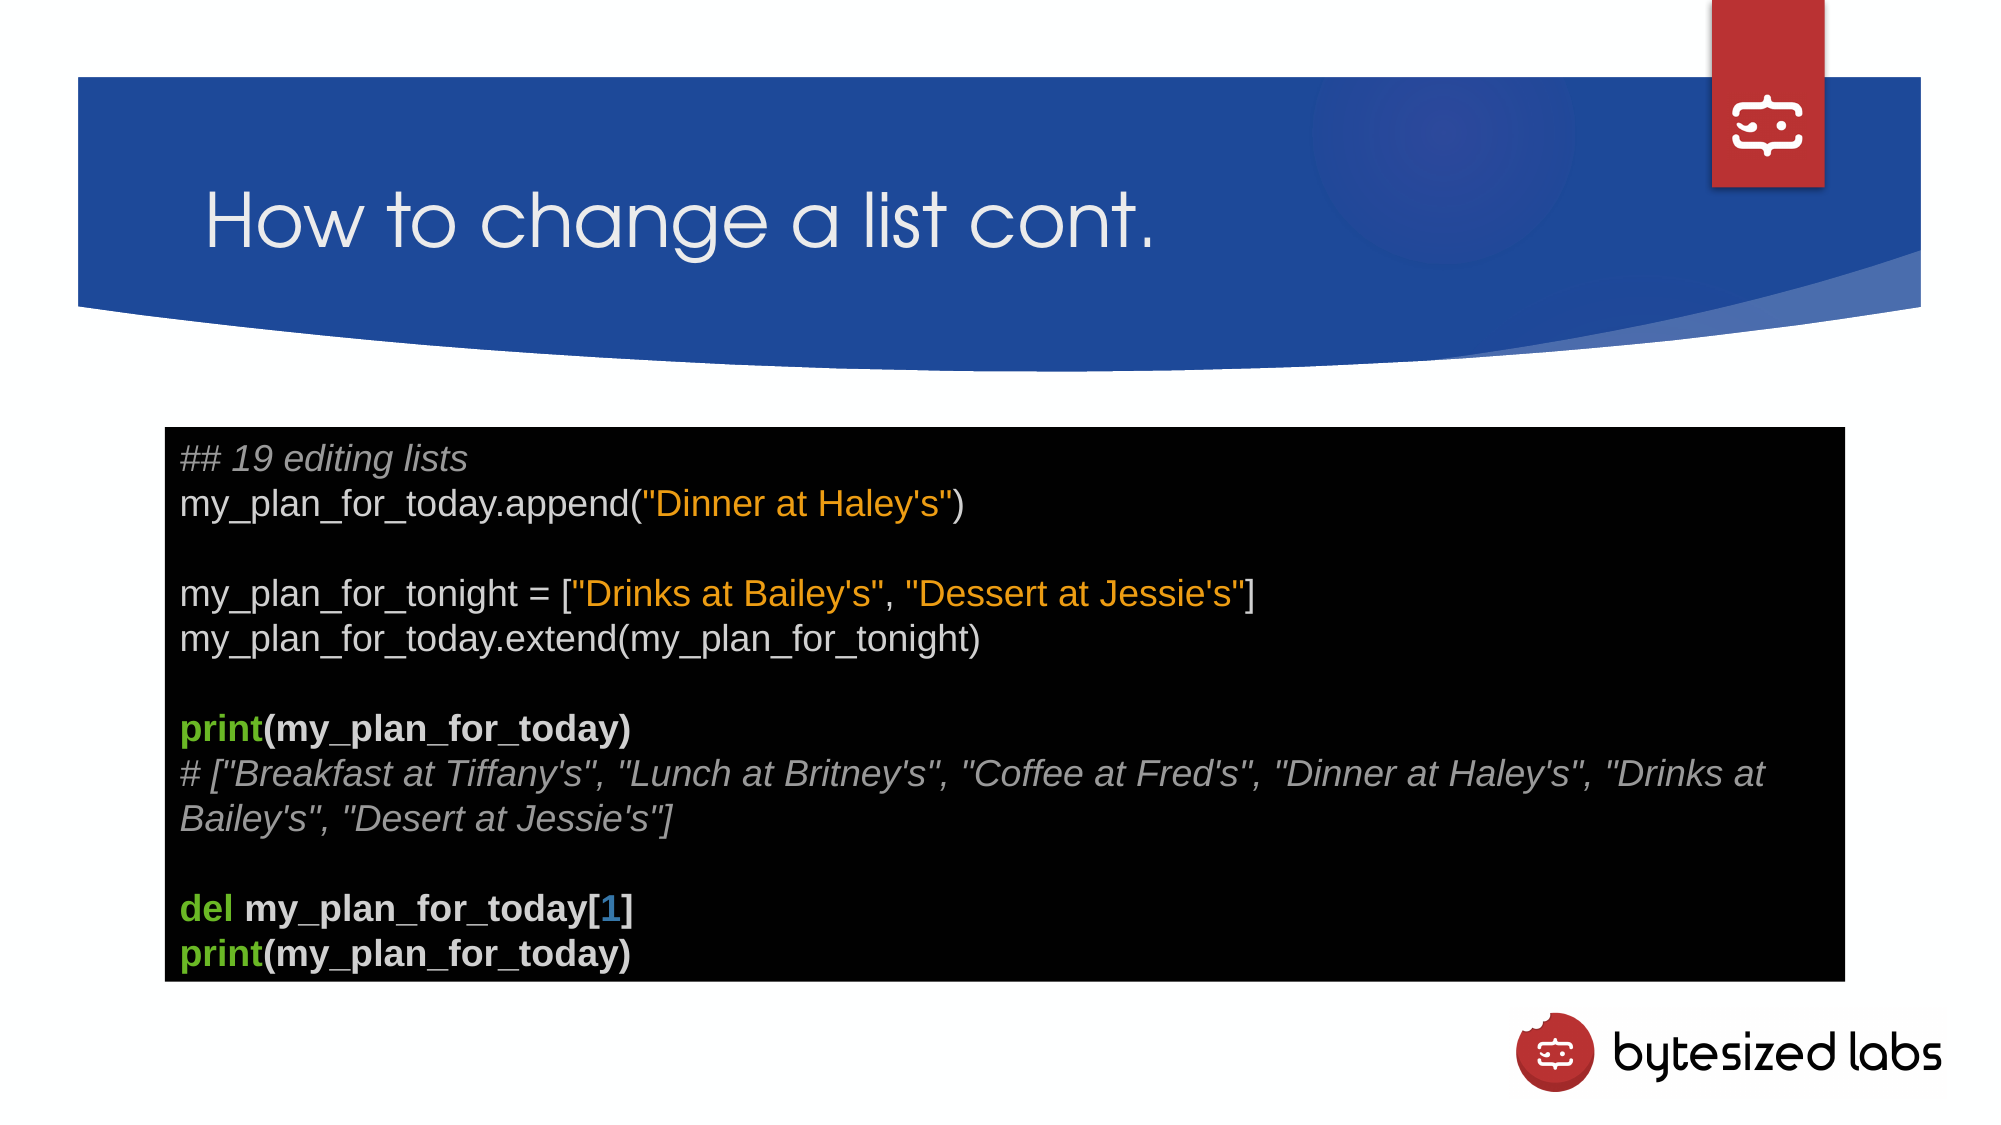

# How to change a list cont.
## 19 editing lists
my_plan_for_today.append("Dinner at Haley's")

my_plan_for_tonight = ["Drinks at Bailey's", "Dessert at Jessie's"]
my_plan_for_today.extend(my_plan_for_tonight)

print(my_plan_for_today)
# ["Breakfast at Tiffany's", "Lunch at Britney's", "Coffee at Fred's", "Dinner at Haley's", "Drinks at Bailey's", "Desert at Jessie's"]

del my_plan_for_today[1]
print(my_plan_for_today)